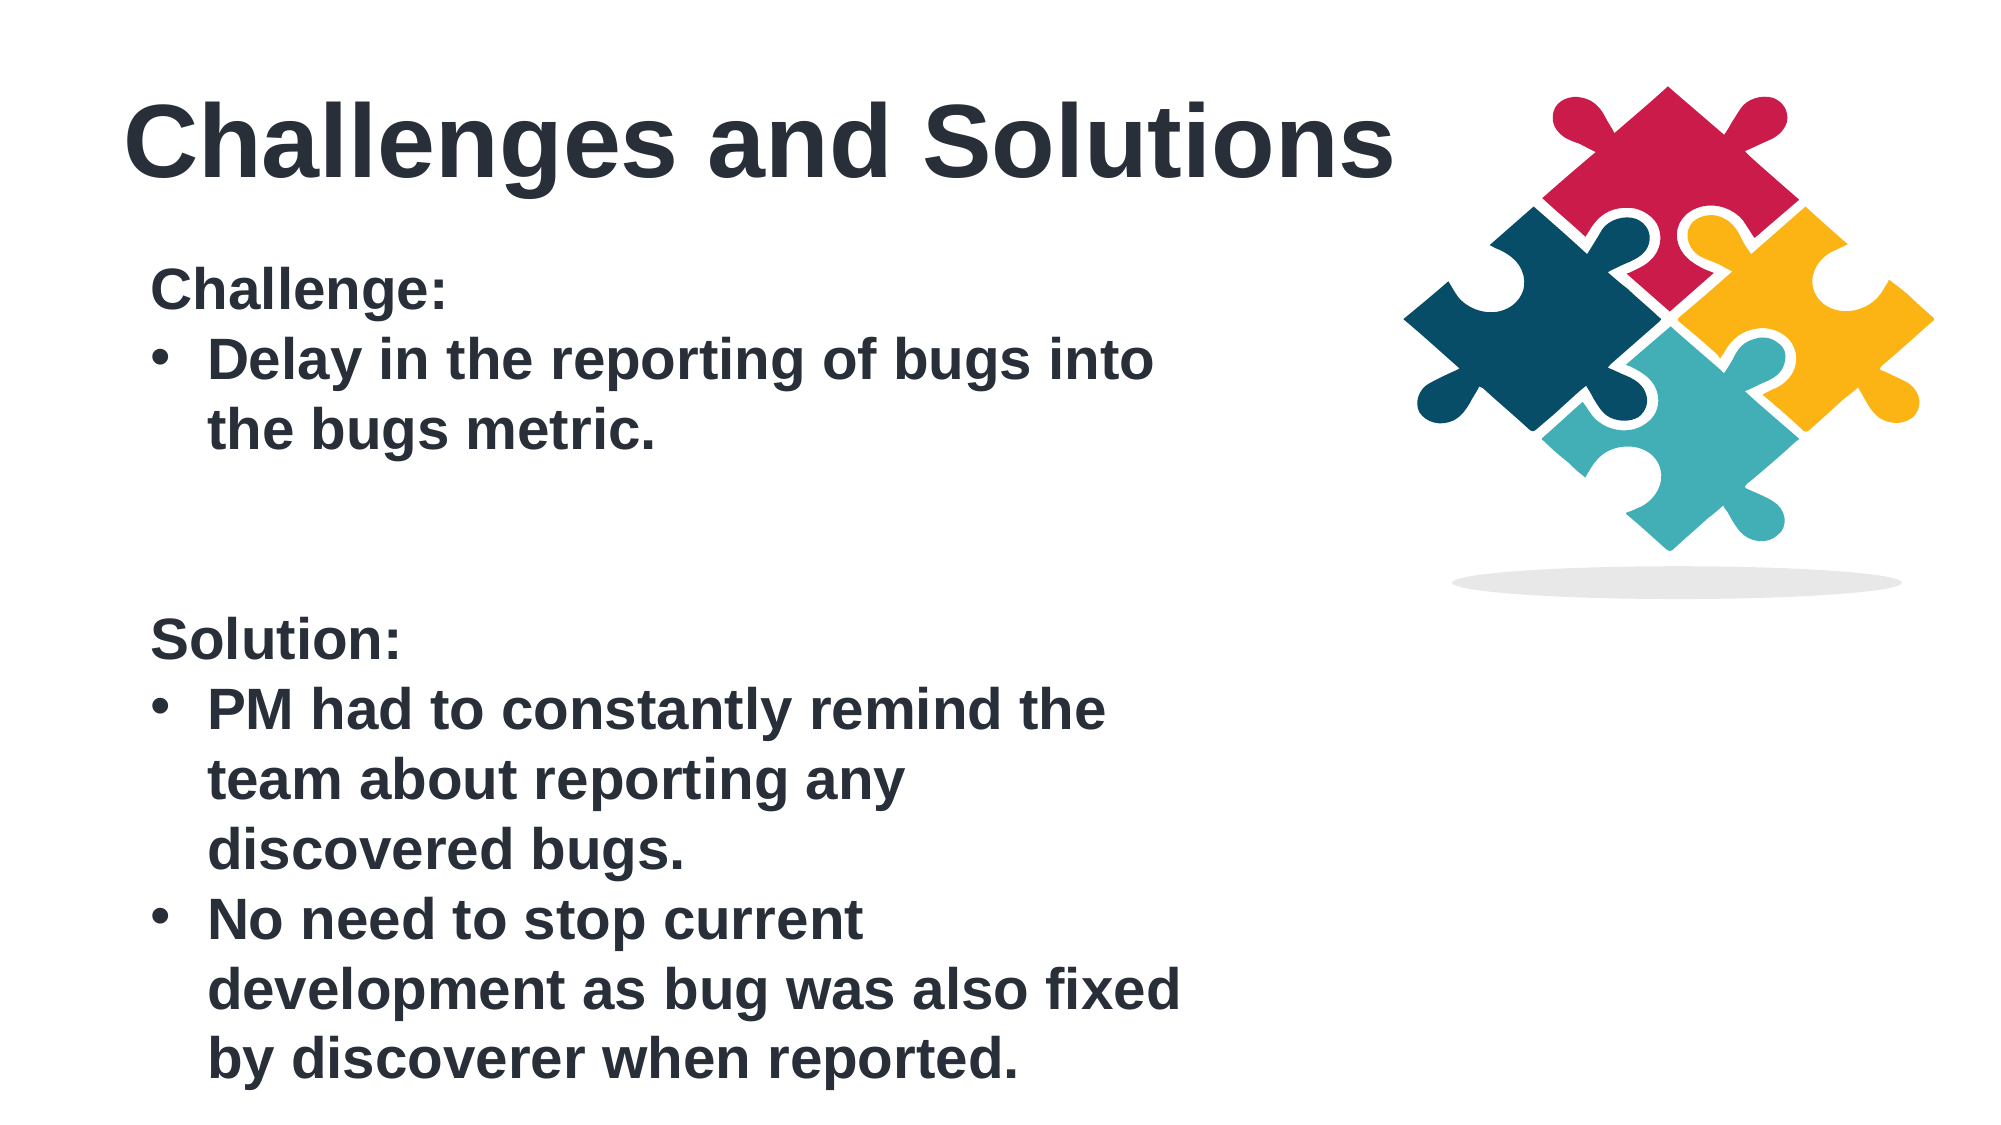

Challenges and Solutions

Challenge:
Delay in the reporting of bugs into the bugs metric.

Solution:
PM had to constantly remind the team about reporting any discovered bugs.
No need to stop current development as bug was also fixed by discoverer when reported.